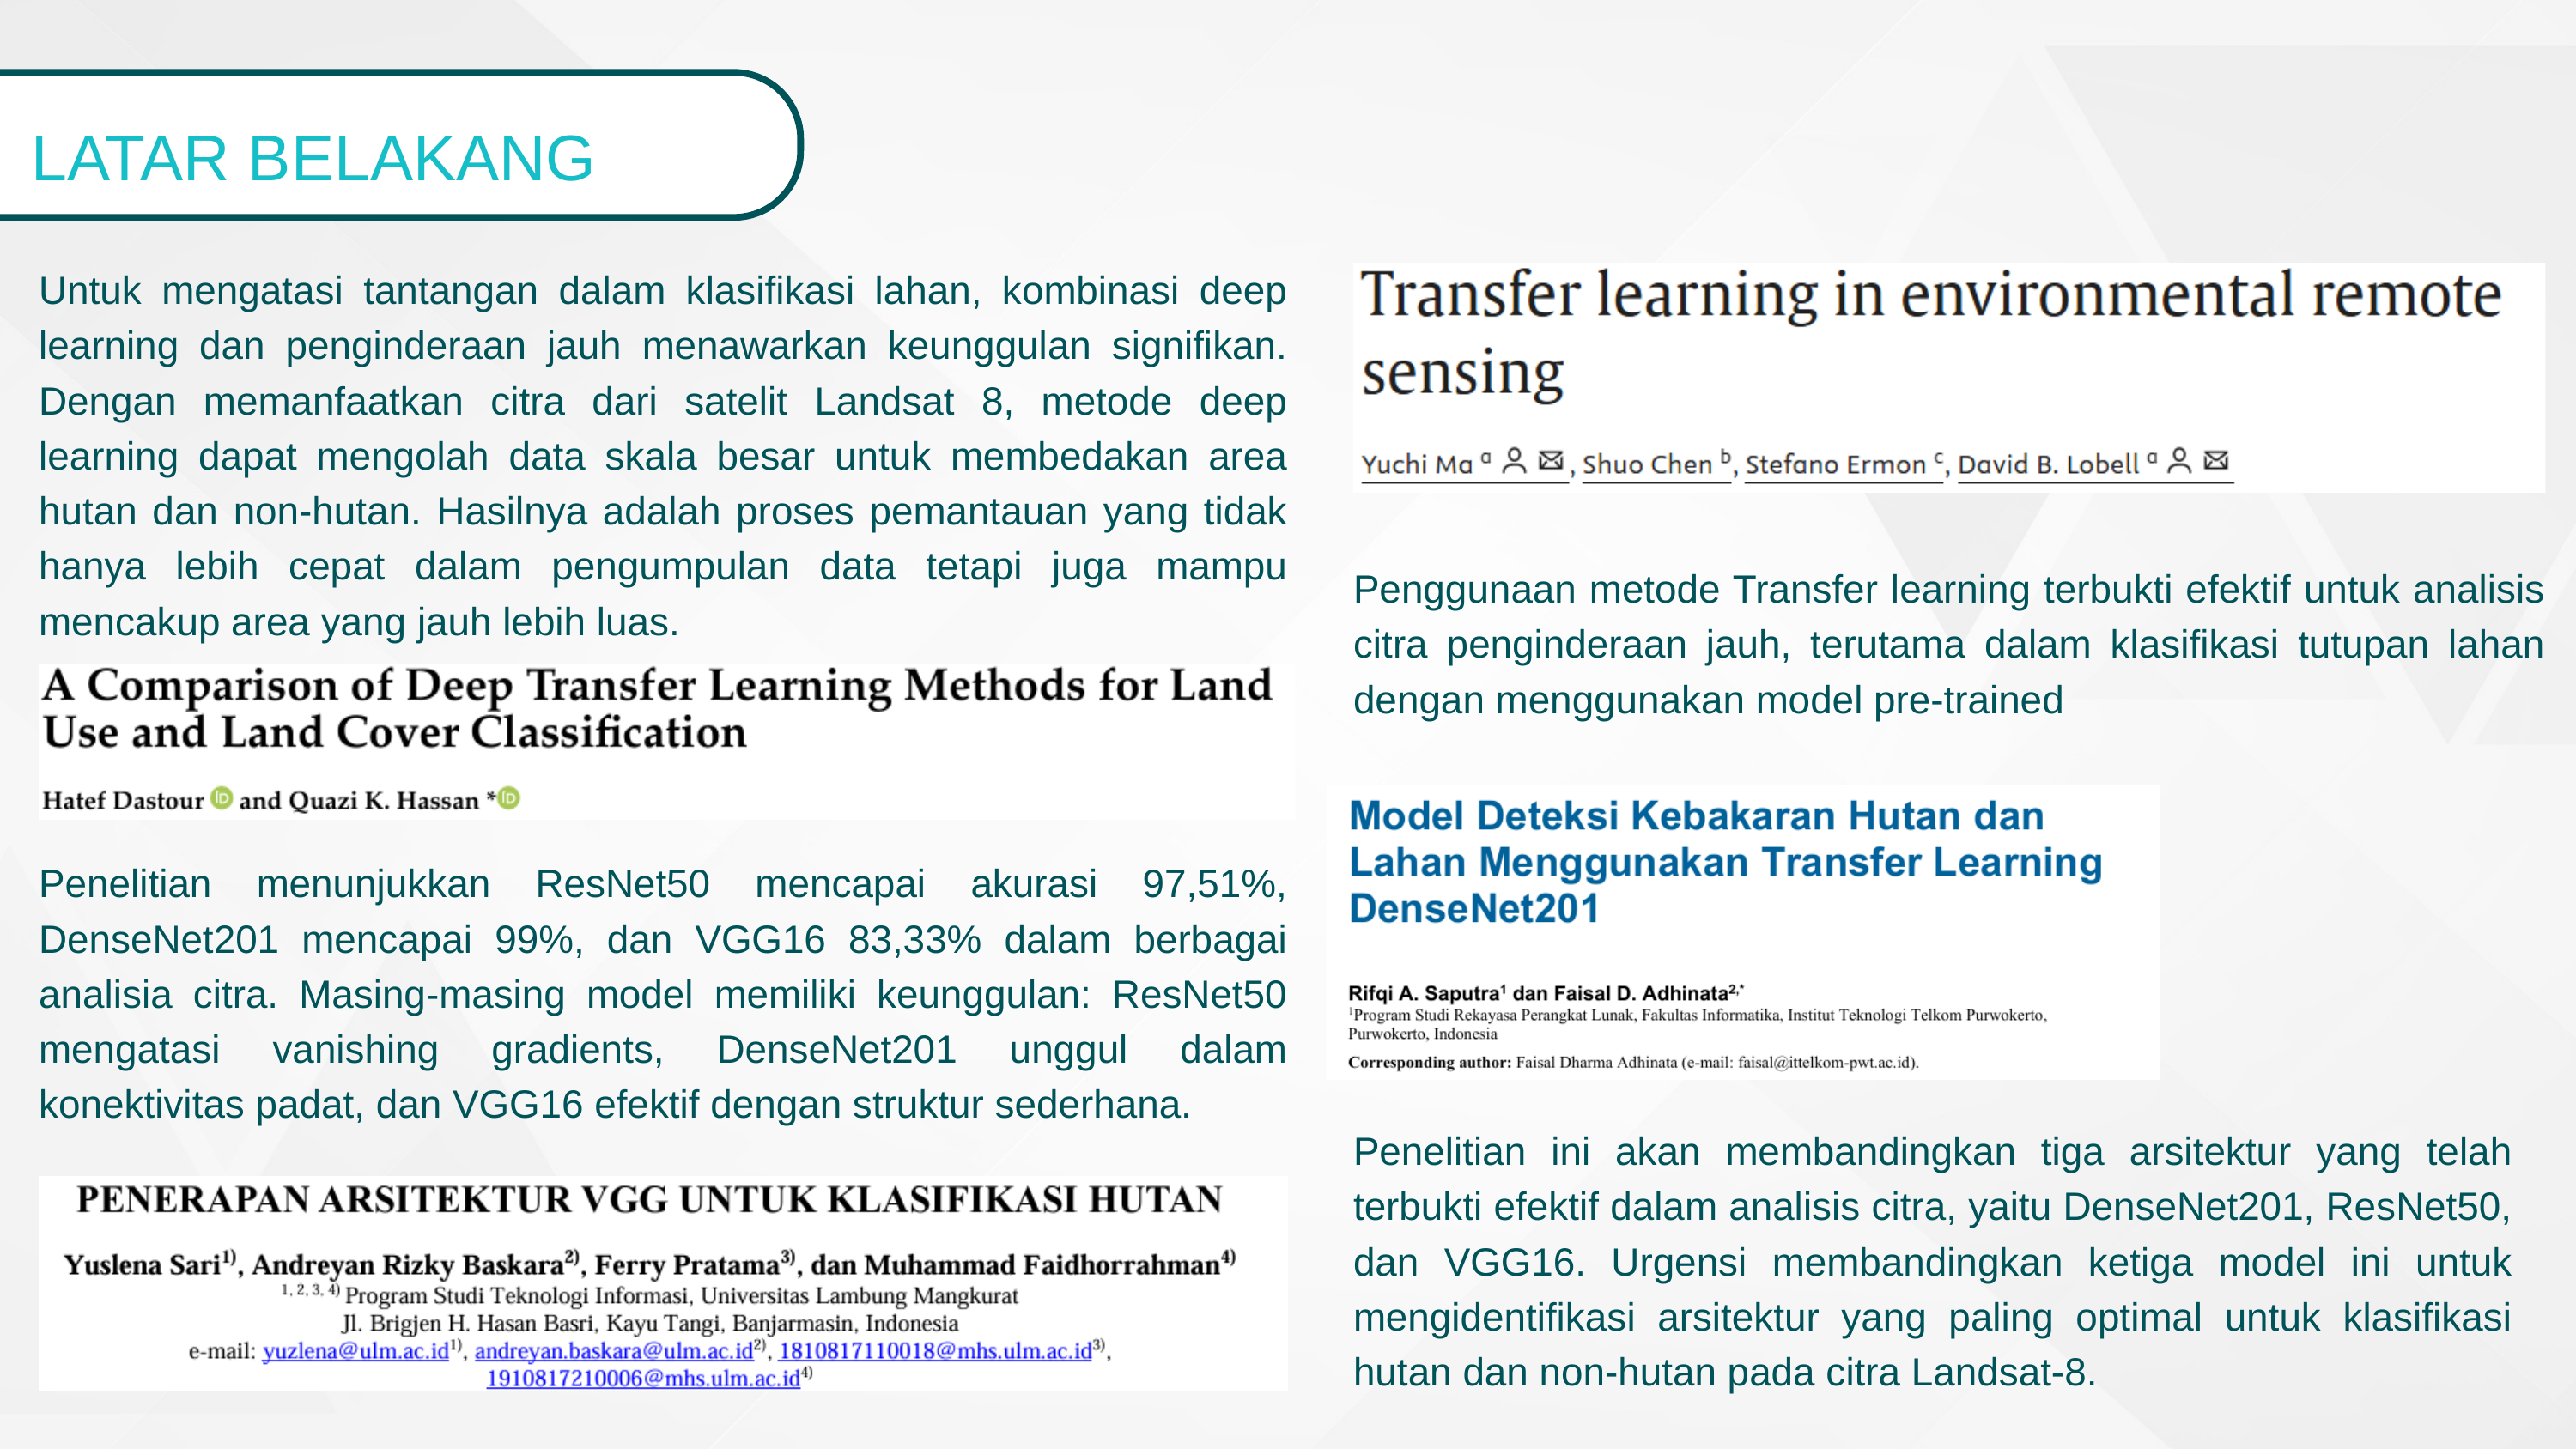

LATAR BELAKANG
Untuk mengatasi tantangan dalam klasifikasi lahan, kombinasi deep learning dan penginderaan jauh menawarkan keunggulan signifikan. Dengan memanfaatkan citra dari satelit Landsat 8, metode deep learning dapat mengolah data skala besar untuk membedakan area hutan dan non-hutan. Hasilnya adalah proses pemantauan yang tidak hanya lebih cepat dalam pengumpulan data tetapi juga mampu mencakup area yang jauh lebih luas.

Penggunaan metode Transfer learning terbukti efektif untuk analisis citra penginderaan jauh, terutama dalam klasifikasi tutupan lahan dengan menggunakan model pre-trained

Penelitian menunjukkan ResNet50 mencapai akurasi 97,51%, DenseNet201 mencapai 99%, dan VGG16 83,33% dalam berbagai analisia citra. Masing-masing model memiliki keunggulan: ResNet50 mengatasi vanishing gradients, DenseNet201 unggul dalam konektivitas padat, dan VGG16 efektif dengan struktur sederhana.
Penelitian ini akan membandingkan tiga arsitektur yang telah terbukti efektif dalam analisis citra, yaitu DenseNet201, ResNet50, dan VGG16. Urgensi membandingkan ketiga model ini untuk mengidentifikasi arsitektur yang paling optimal untuk klasifikasi hutan dan non-hutan pada citra Landsat-8.